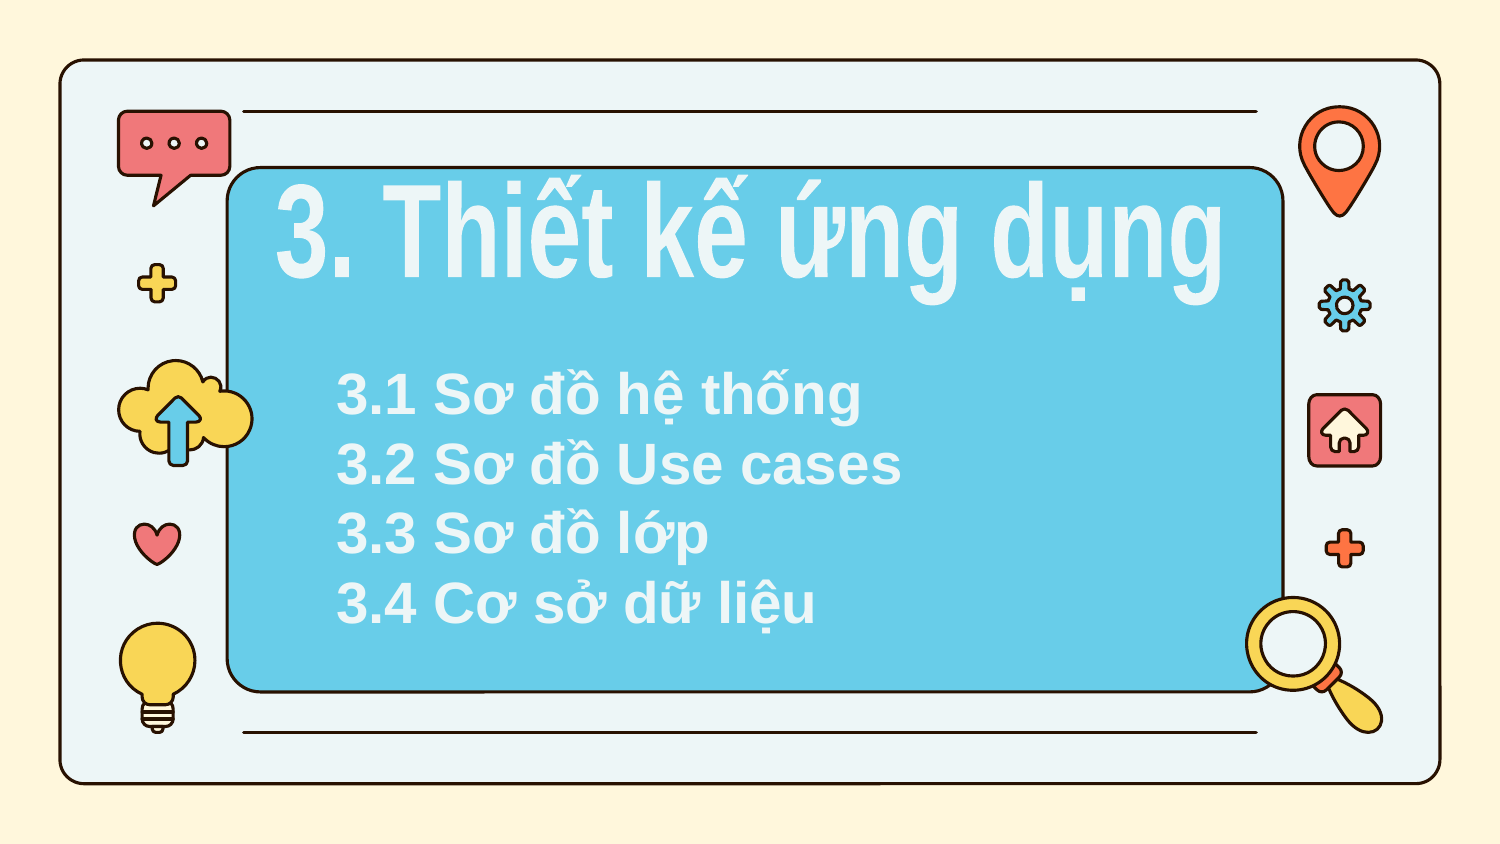

3. Thiết kế ứng dụng

3.1 Sơ đồ hệ thống
3.2 Sơ đồ Use cases
3.3 Sơ đồ lớp
3.4 Cơ sở dữ liệu